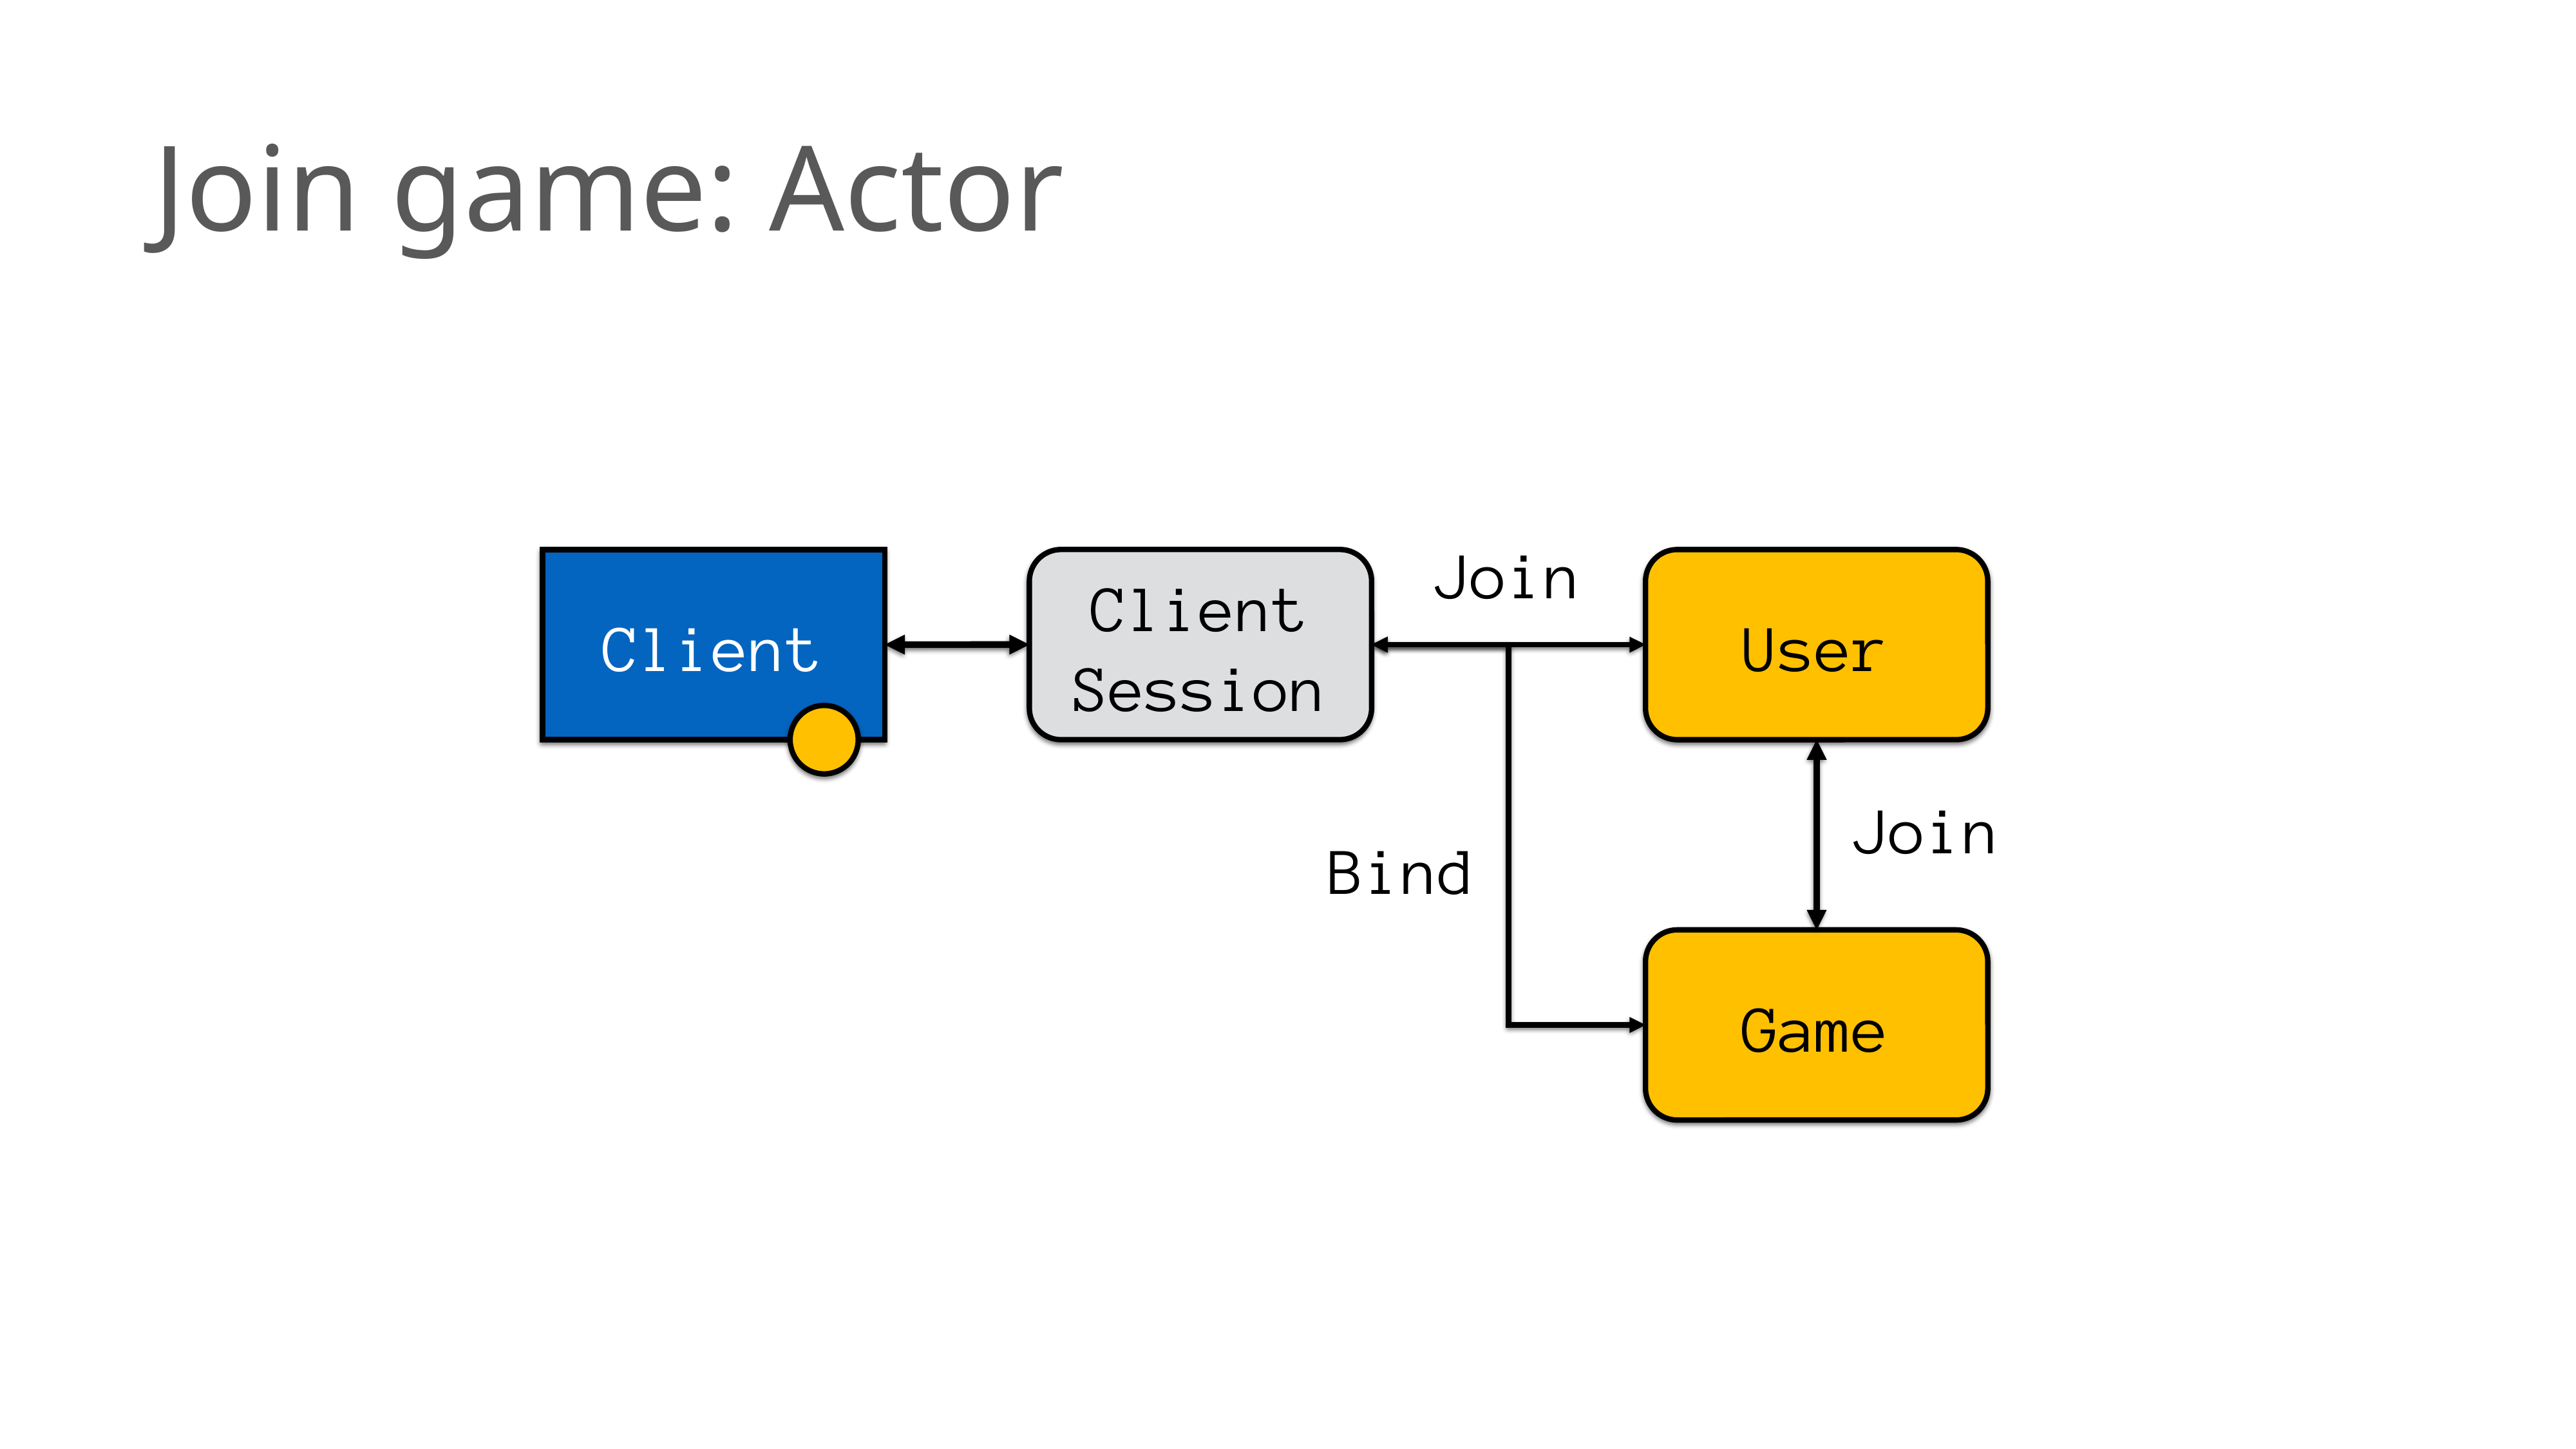

Join game: Actor
Join
Client
Session
Client
User

Join
Bind
Game